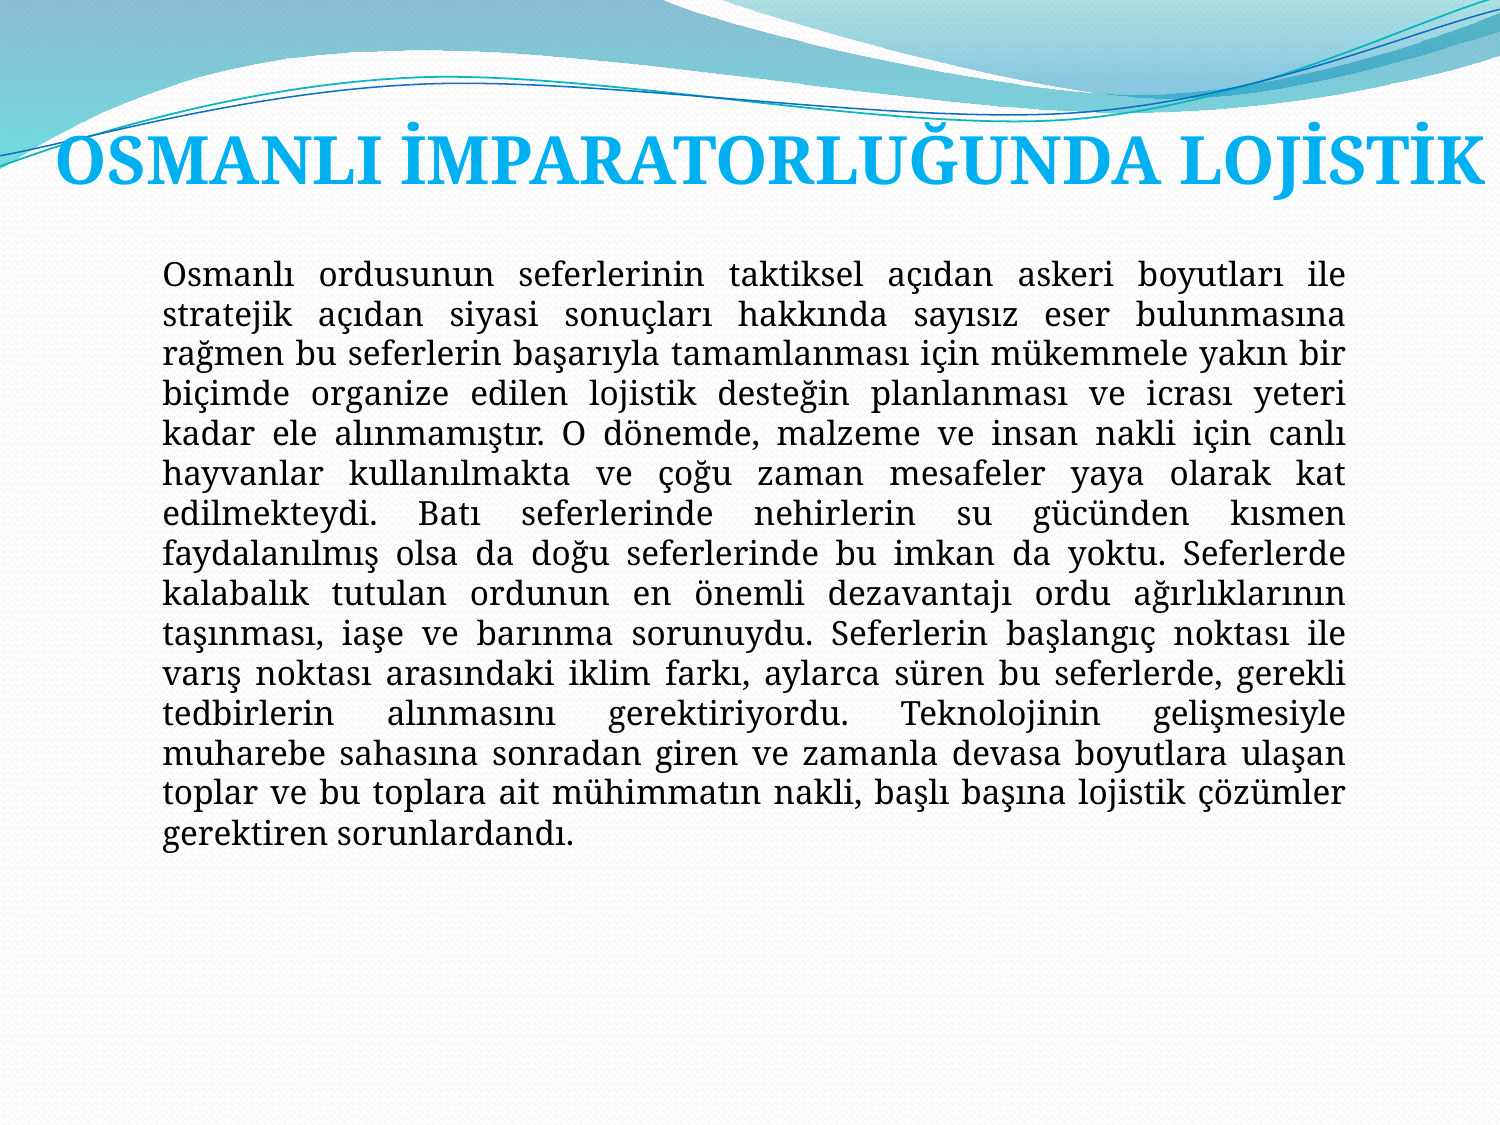

OSMANLI İMPARATORLUĞUNDA LOJİSTİK
Osmanlı ordusunun seferlerinin taktiksel açıdan askeri boyutları ile stratejik açıdan siyasi sonuçları hakkında sayısız eser bulunmasına rağmen bu seferlerin başarıyla tamamlanması için mükemmele yakın bir biçimde organize edilen lojistik desteğin planlanması ve icrası yeteri kadar ele alınmamıştır. O dönemde, malzeme ve insan nakli için canlı hayvanlar kullanılmakta ve çoğu zaman mesafeler yaya olarak kat edilmekteydi. Batı seferlerinde nehirlerin su gücünden kısmen faydalanılmış olsa da doğu seferlerinde bu imkan da yoktu. Seferlerde kalabalık tutulan ordunun en önemli dezavantajı ordu ağırlıklarının taşınması, iaşe ve barınma sorunuydu. Seferlerin başlangıç noktası ile varış noktası arasındaki iklim farkı, aylarca süren bu seferlerde, gerekli tedbirlerin alınmasını gerektiriyordu. Teknolojinin gelişmesiyle muharebe sahasına sonradan giren ve zamanla devasa boyutlara ulaşan toplar ve bu toplara ait mühimmatın nakli, başlı başına lojistik çözümler gerektiren sorunlardandı.